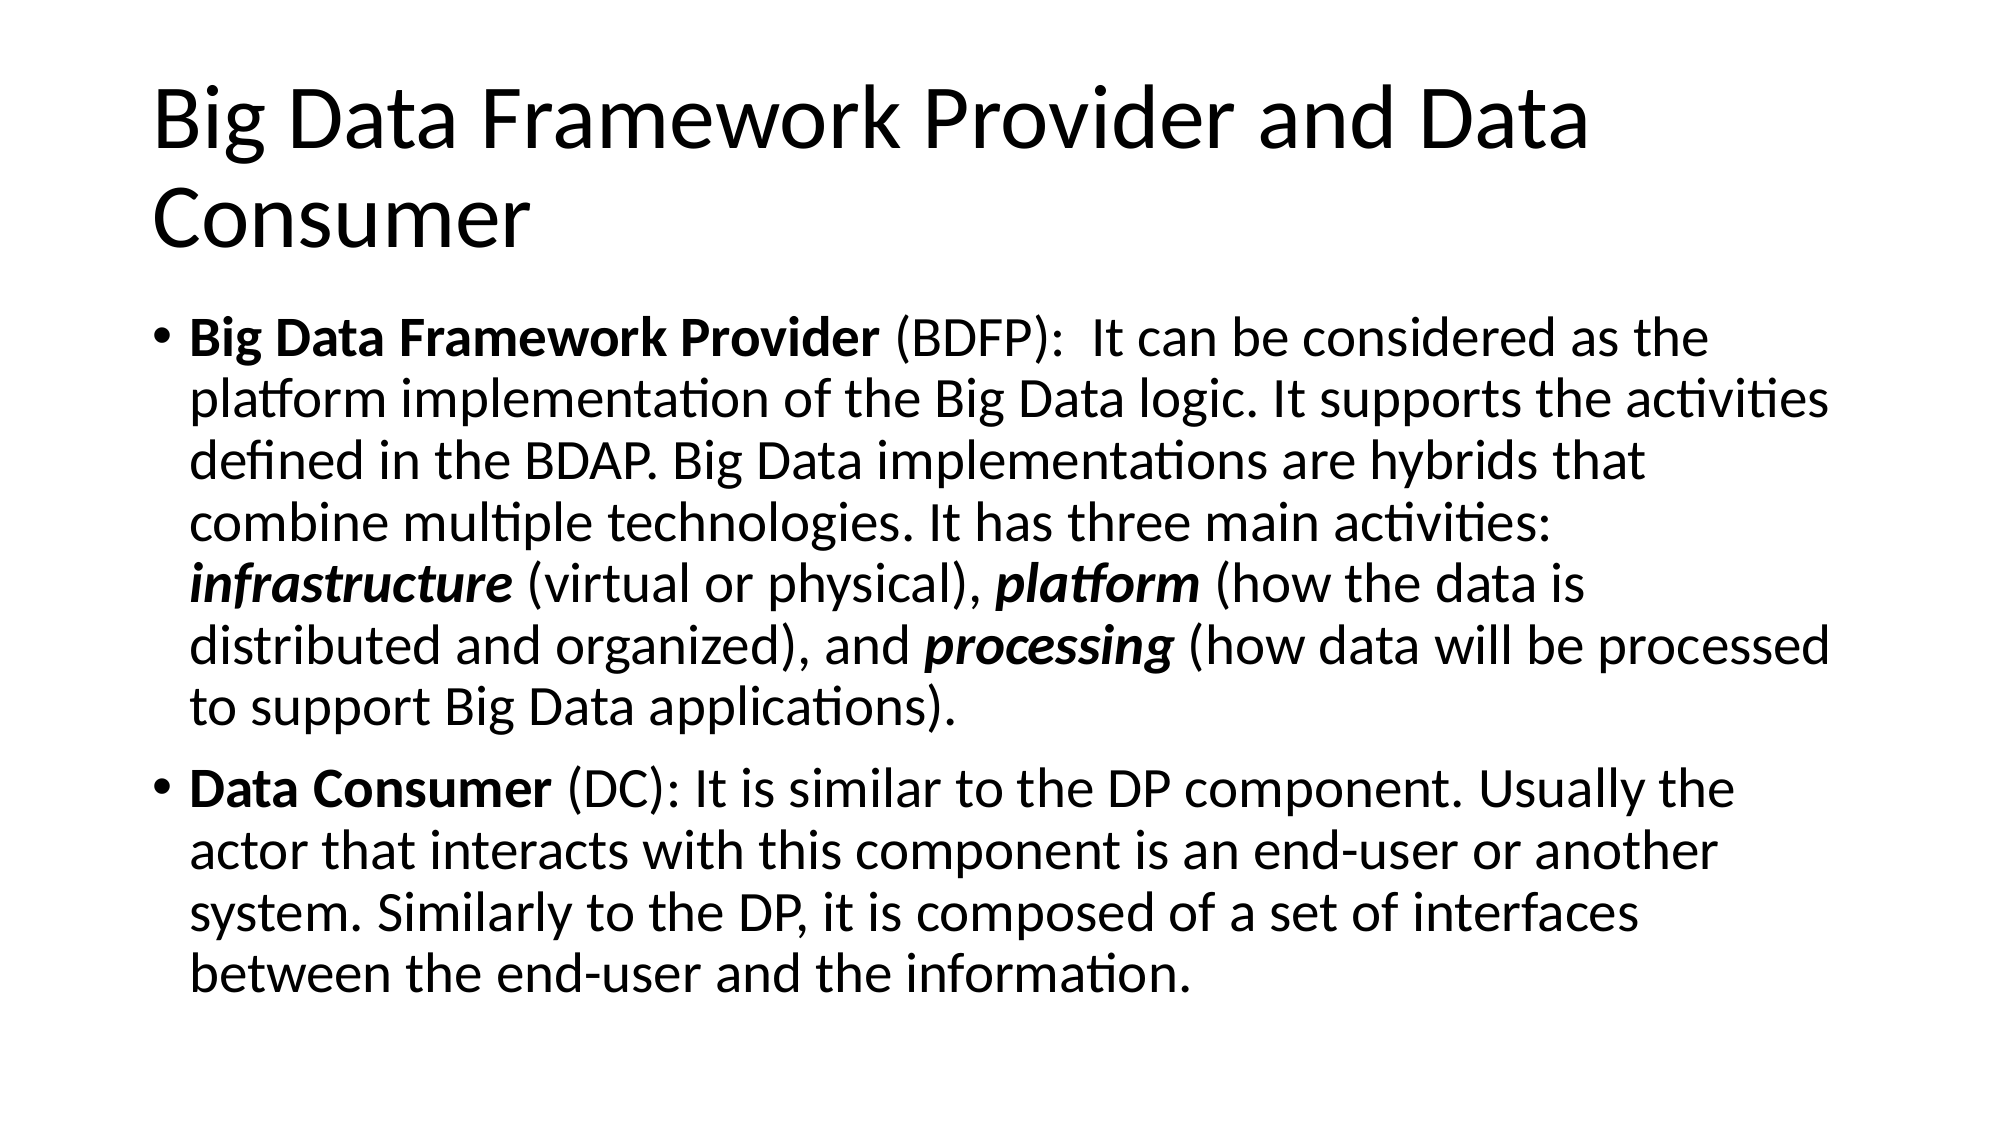

# Big Data Framework Provider and Data Consumer
Big Data Framework Provider (BDFP):  It can be considered as the platform implementation of the Big Data logic. It supports the activities defined in the BDAP. Big Data implementations are hybrids that combine multiple technologies. It has three main activities: infrastructure (virtual or physical), platform (how the data is distributed and organized), and processing (how data will be processed to support Big Data applications).
Data Consumer (DC): It is similar to the DP component. Usually the actor that interacts with this component is an end-user or another system. Similarly to the DP, it is composed of a set of interfaces between the end-user and the information.